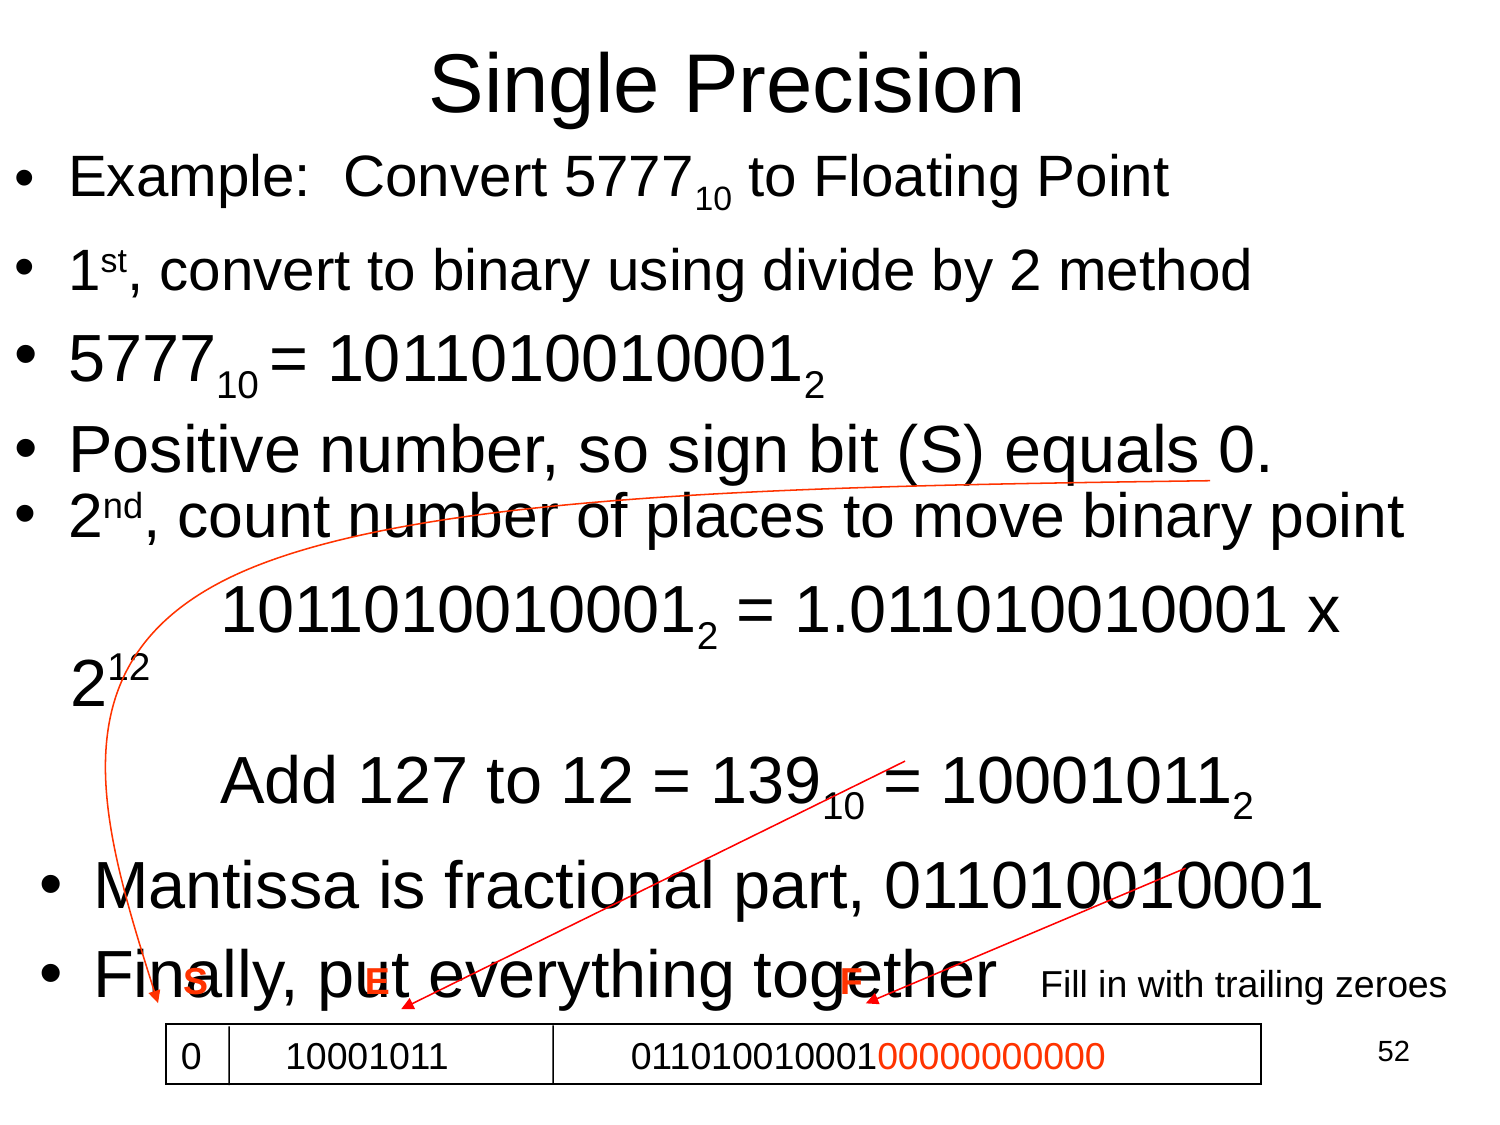

Single Precision
Example:  Convert 577710 to Floating Point
1st, convert to binary using divide by 2 method
577710 = 10110100100012
Positive number, so sign bit (S) equals 0.
2nd, count number of places to move binary point
	     	10110100100012 = 1.011010010001 x 212
		Add 127 to 12 = 13910 = 100010112

S               E                                           F
0        10001011		01101001000100000000000

Fill in with trailing zeroes
Mantissa is fractional part, 011010010001
Finally, put everything together
52